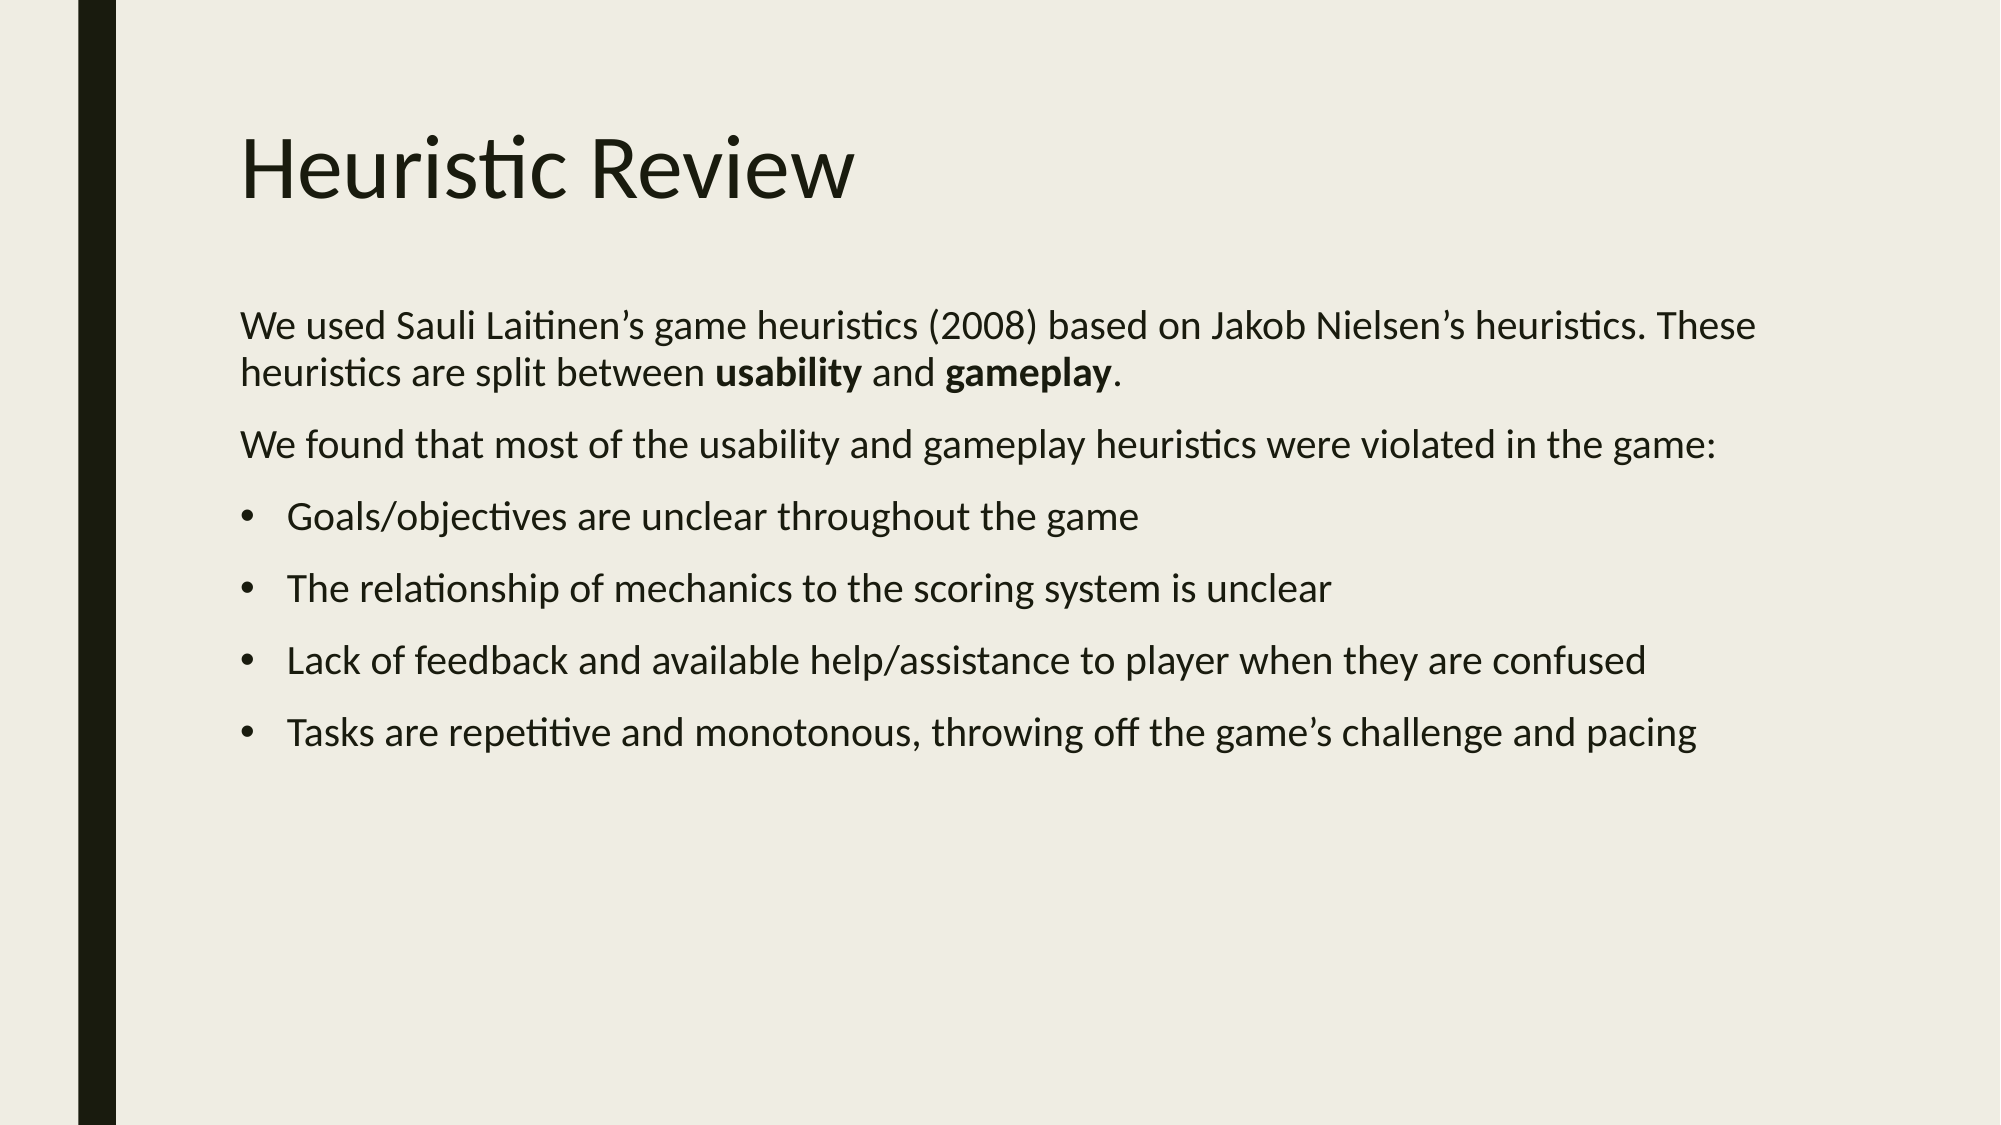

# Heuristic Review
We used Sauli Laitinen’s game heuristics (2008) based on Jakob Nielsen’s heuristics. These heuristics are split between usability and gameplay.
We found that most of the usability and gameplay heuristics were violated in the game:
Goals/objectives are unclear throughout the game
The relationship of mechanics to the scoring system is unclear
Lack of feedback and available help/assistance to player when they are confused
Tasks are repetitive and monotonous, throwing off the game’s challenge and pacing